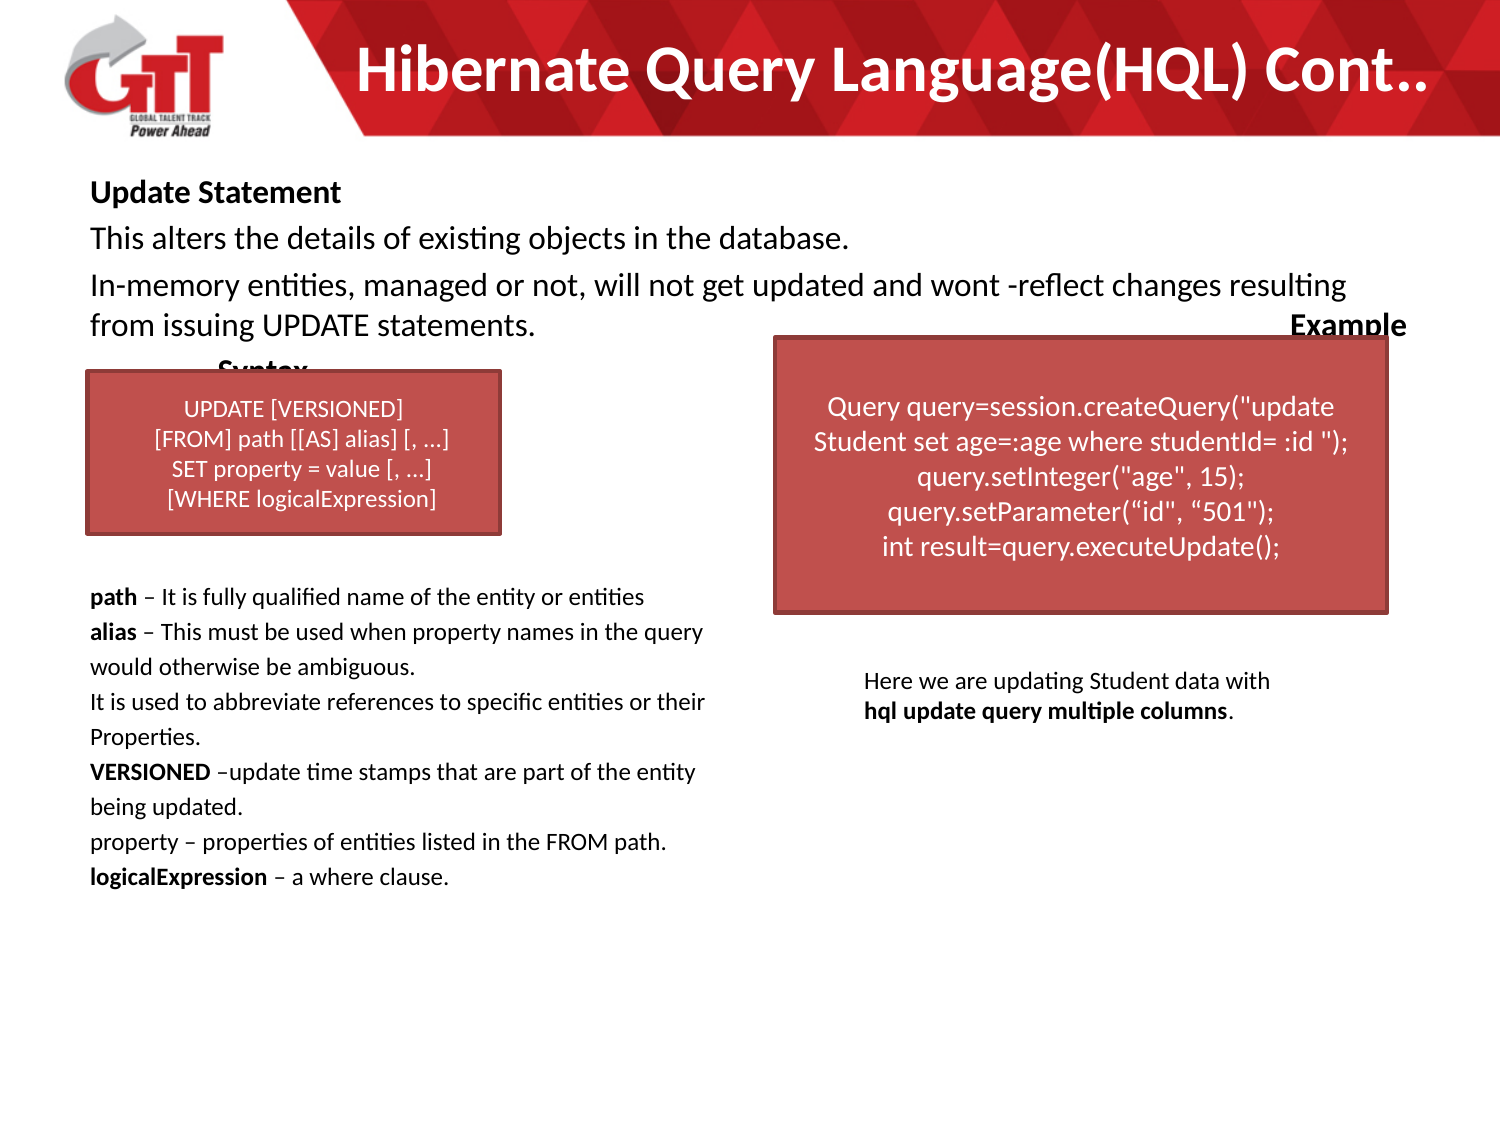

# Hibernate Query Language(HQL) Cont..
Update Statement
This alters the details of existing objects in the database.
In-memory entities, managed or not, will not get updated and wont -reflect changes resulting from issuing UPDATE statements. 					Example
                 Syntax

path – It is fully qualified name of the entity or entities
alias – This must be used when property names in the query
would otherwise be ambiguous.
It is used to abbreviate references to specific entities or their
Properties.
VERSIONED –update time stamps that are part of the entity
being updated.
property – properties of entities listed in the FROM path.
logicalExpression – a where clause.
Query query=session.createQuery("update Student set age=:age where studentId= :id ");
query.setInteger("age", 15);
query.setParameter(“id", “501");
int result=query.executeUpdate();
UPDATE [VERSIONED]
   [FROM] path [[AS] alias] [, ...]
   SET property = value [, ...]
   [WHERE logicalExpression]
Here we are updating Student data with
hql update query multiple columns.